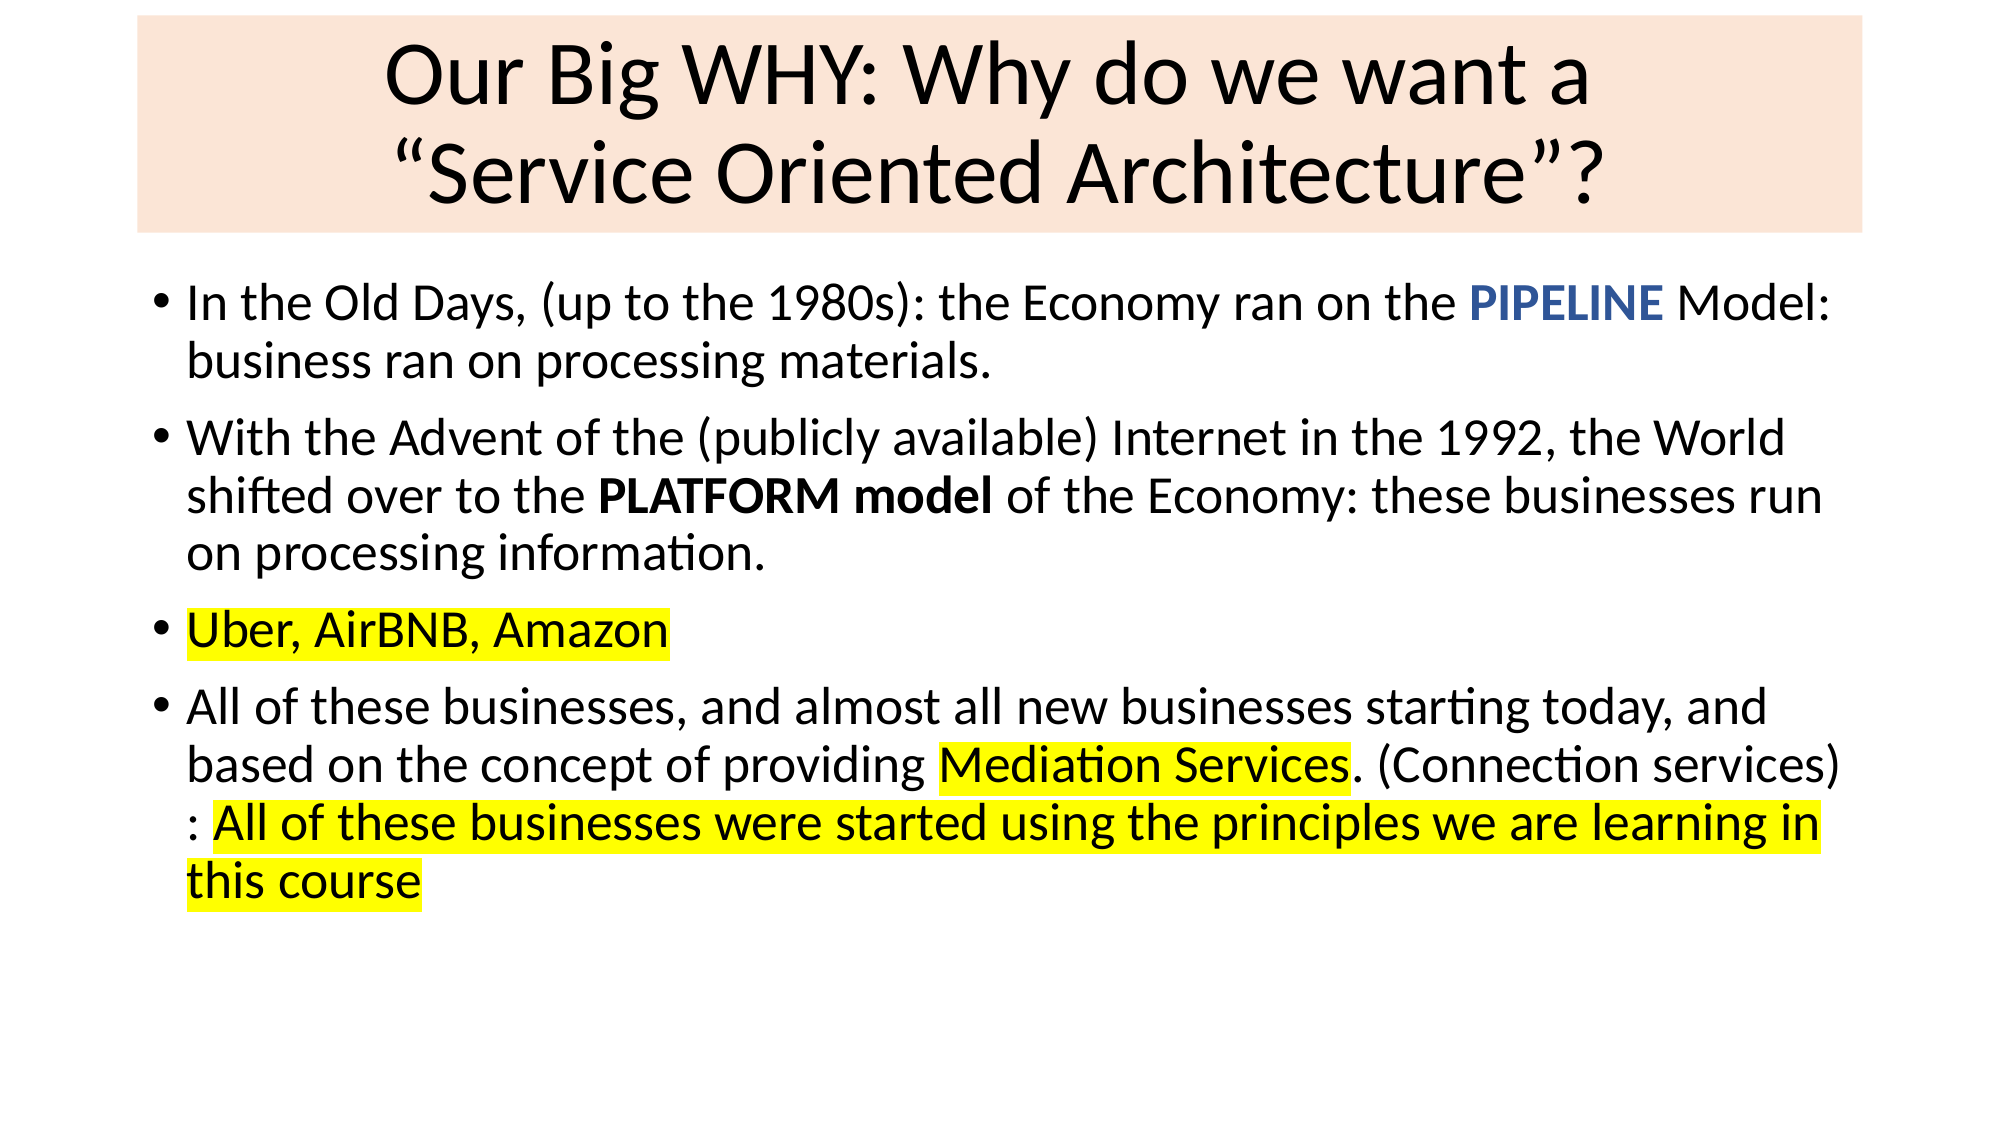

# Our Big WHY: Why do we want a “Service Oriented Architecture”?
In the Old Days, (up to the 1980s): the Economy ran on the PIPELINE Model: business ran on processing materials.
With the Advent of the (publicly available) Internet in the 1992, the World shifted over to the PLATFORM model of the Economy: these businesses run on processing information.
Uber, AirBNB, Amazon
All of these businesses, and almost all new businesses starting today, and based on the concept of providing Mediation Services. (Connection services) : All of these businesses were started using the principles we are learning in this course